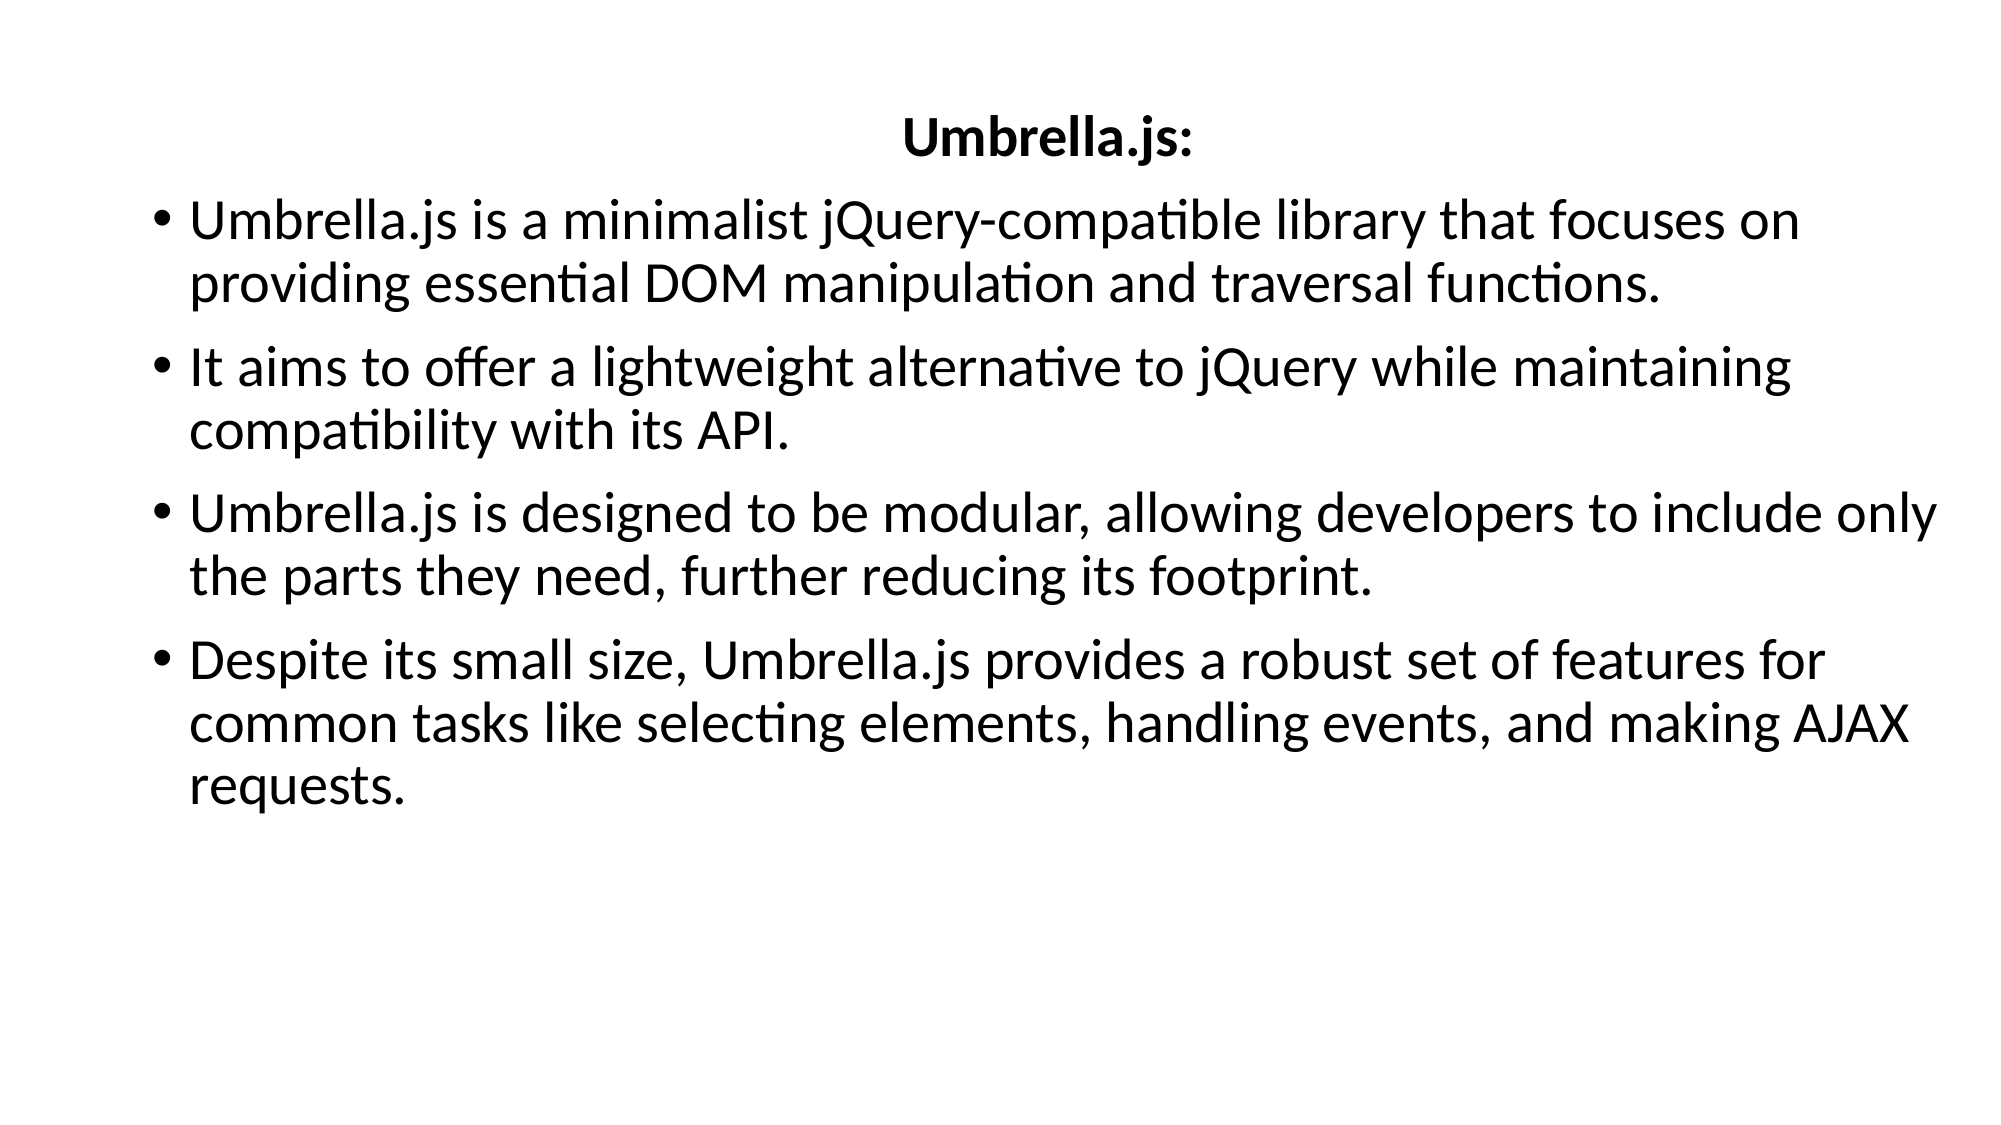

Umbrella.js:
Umbrella.js is a minimalist jQuery-compatible library that focuses on providing essential DOM manipulation and traversal functions.
It aims to offer a lightweight alternative to jQuery while maintaining compatibility with its API.
Umbrella.js is designed to be modular, allowing developers to include only the parts they need, further reducing its footprint.
Despite its small size, Umbrella.js provides a robust set of features for common tasks like selecting elements, handling events, and making AJAX requests.